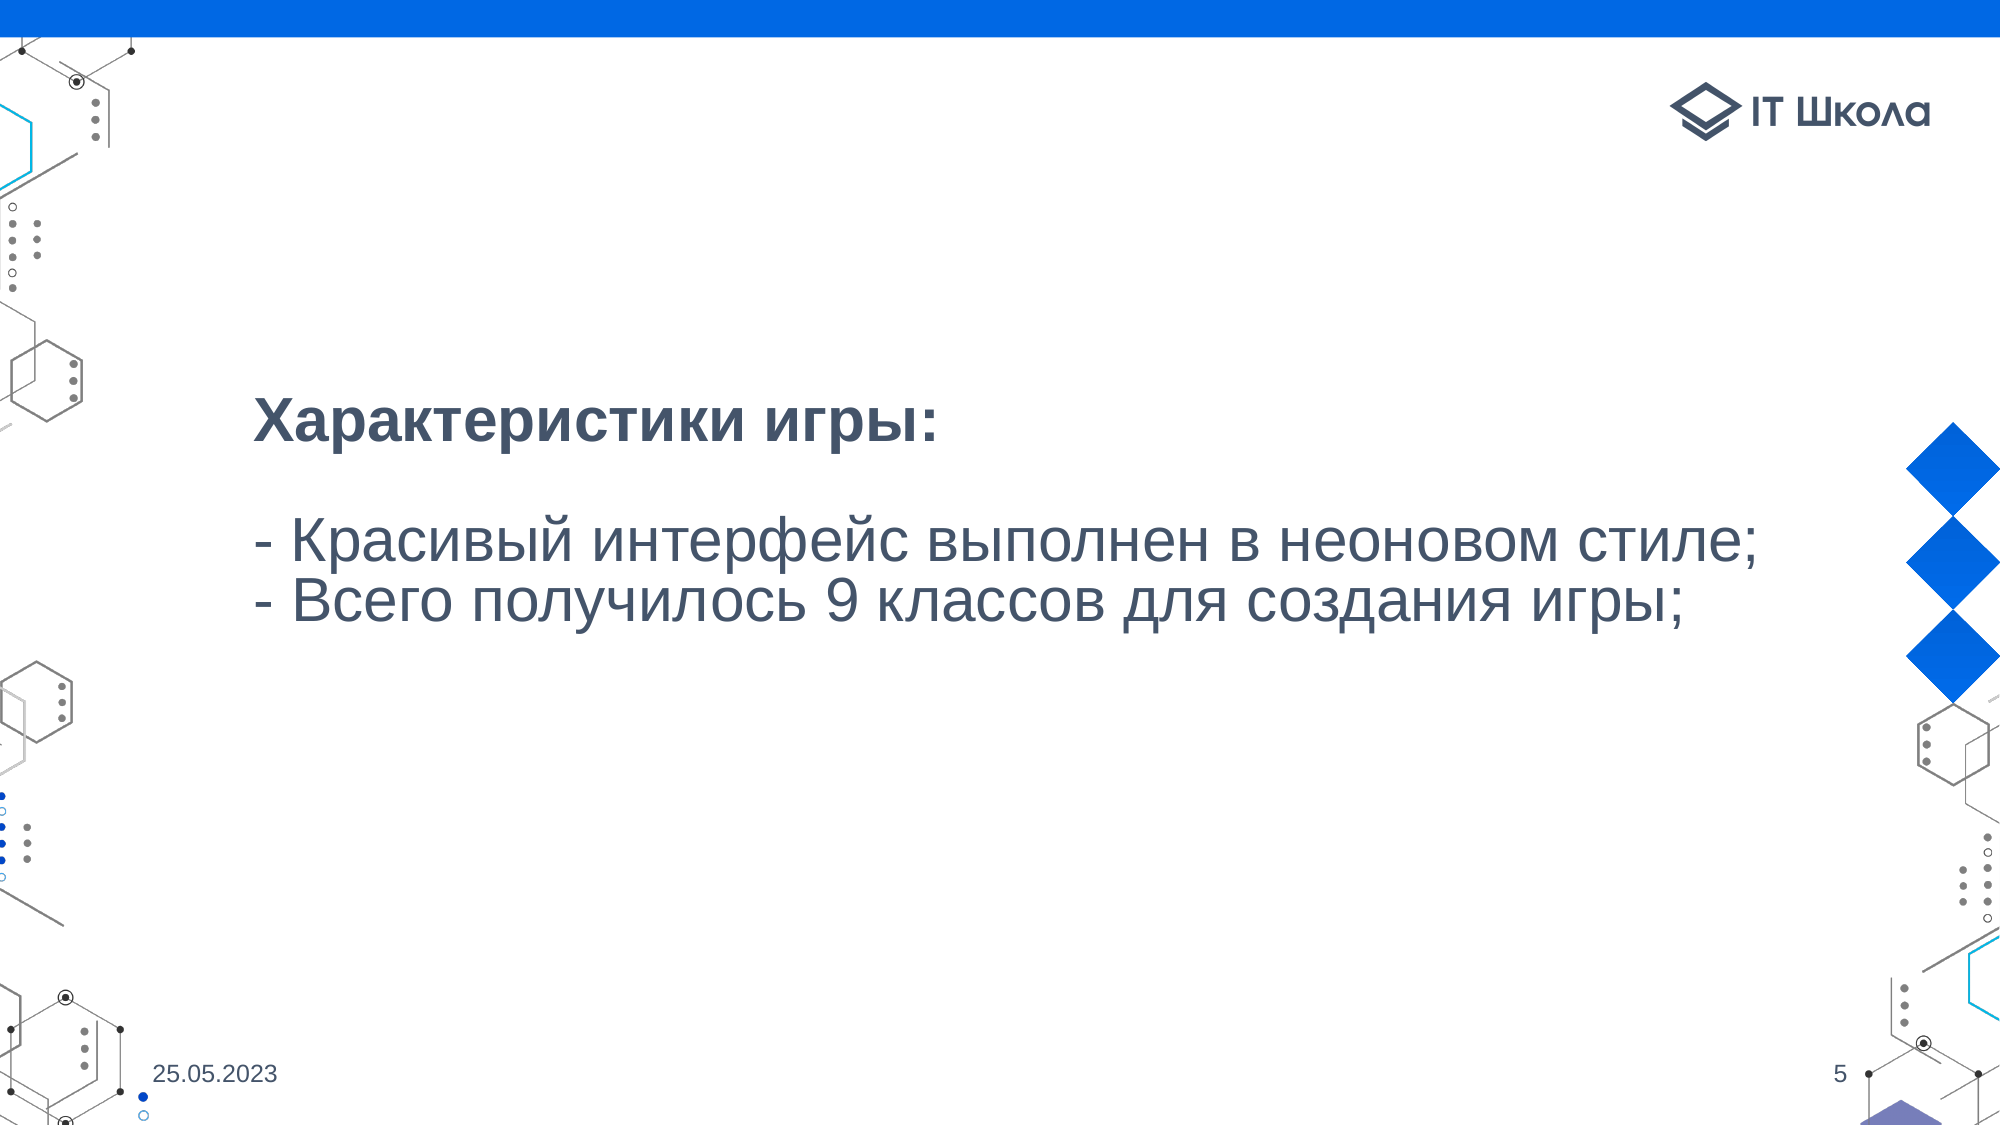

# Характеристики игры: - Красивый интерфейс выполнен в неоновом стиле; - Всего получилось 9 классов для создания игры;
25.05.2023
5